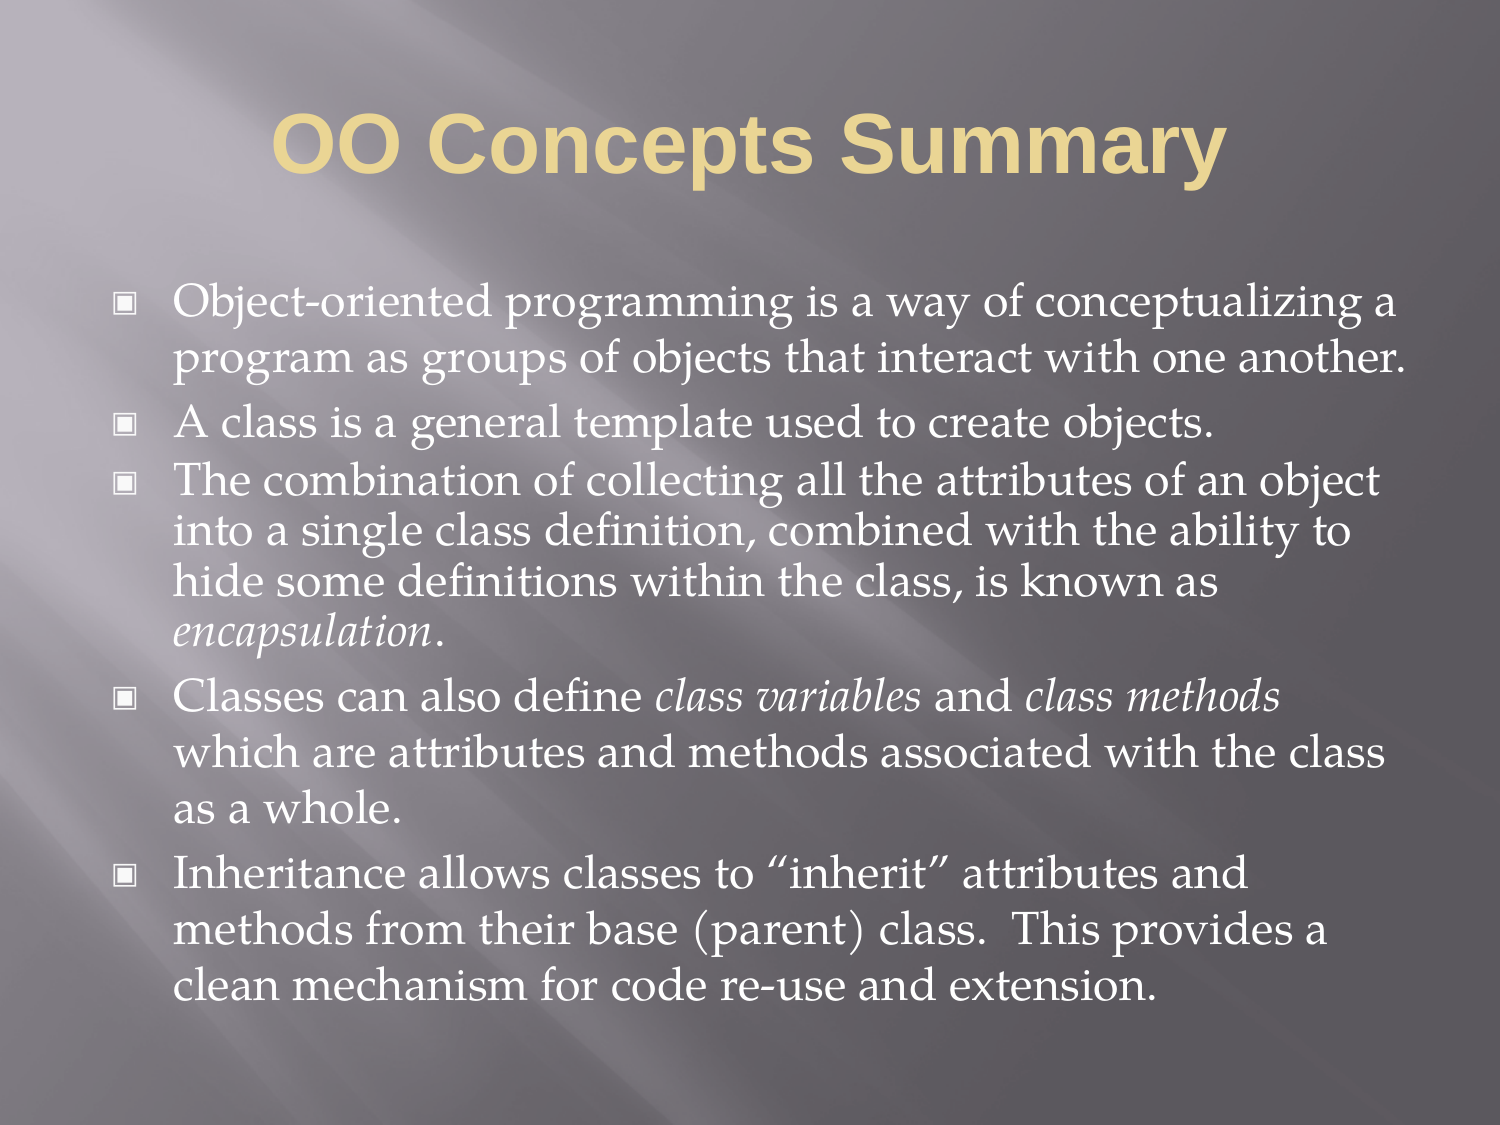

# OO Concepts Summary
Object-oriented programming is a way of conceptualizing a program as groups of objects that interact with one another.
A class is a general template used to create objects.
The combination of collecting all the attributes of an object into a single class definition, combined with the ability to hide some definitions within the class, is known as encapsulation.
Classes can also define class variables and class methods which are attributes and methods associated with the class as a whole.
Inheritance allows classes to “inherit” attributes and methods from their base (parent) class.  This provides a clean mechanism for code re-use and extension.